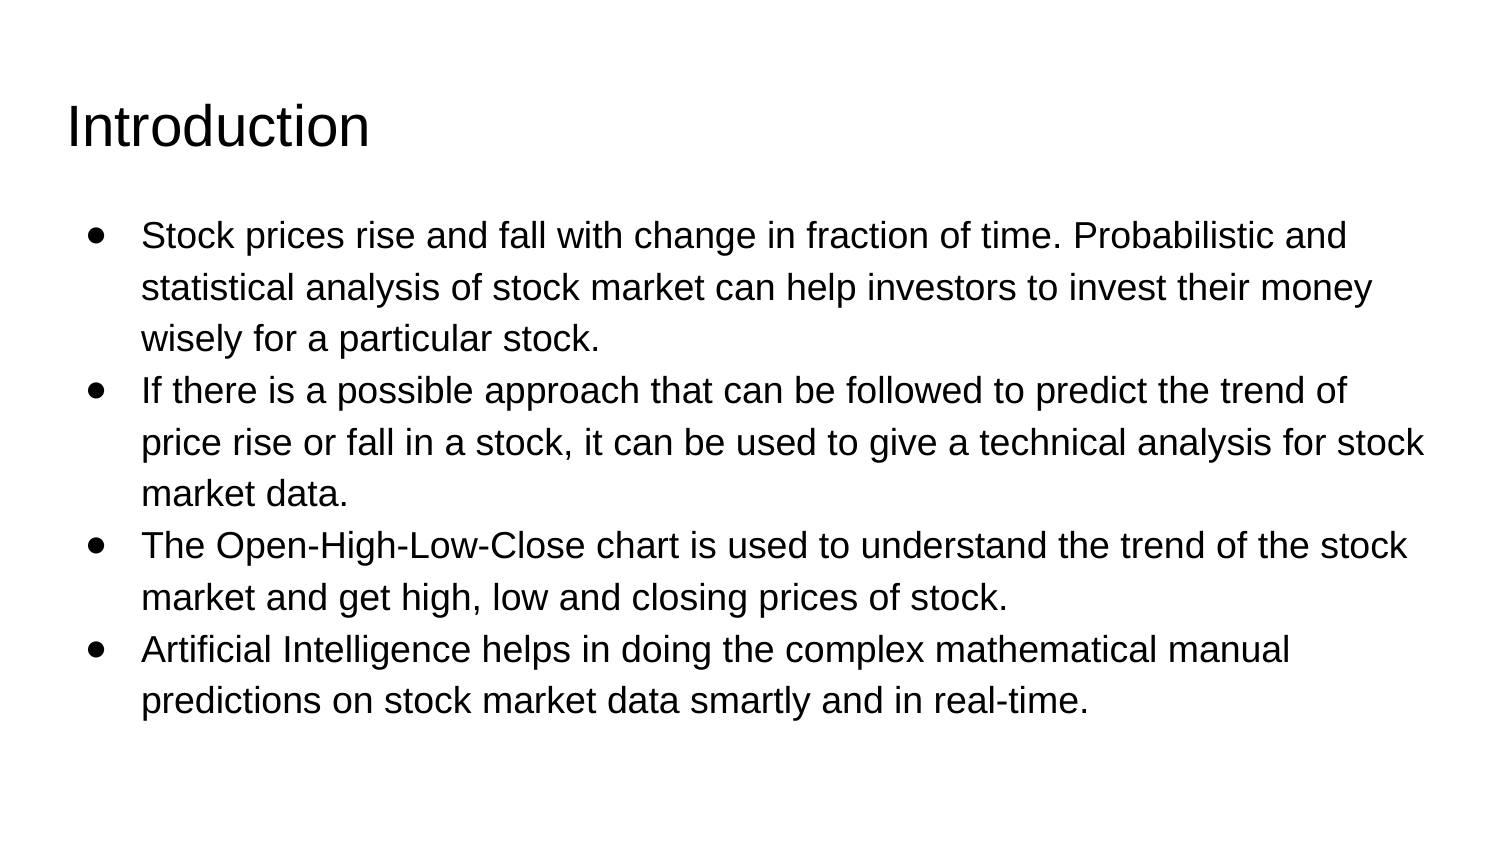

# Introduction
Stock prices rise and fall with change in fraction of time. Probabilistic and statistical analysis of stock market can help investors to invest their money wisely for a particular stock.
If there is a possible approach that can be followed to predict the trend of price rise or fall in a stock, it can be used to give a technical analysis for stock market data.
The Open-High-Low-Close chart is used to understand the trend of the stock market and get high, low and closing prices of stock.
Artificial Intelligence helps in doing the complex mathematical manual predictions on stock market data smartly and in real-time.